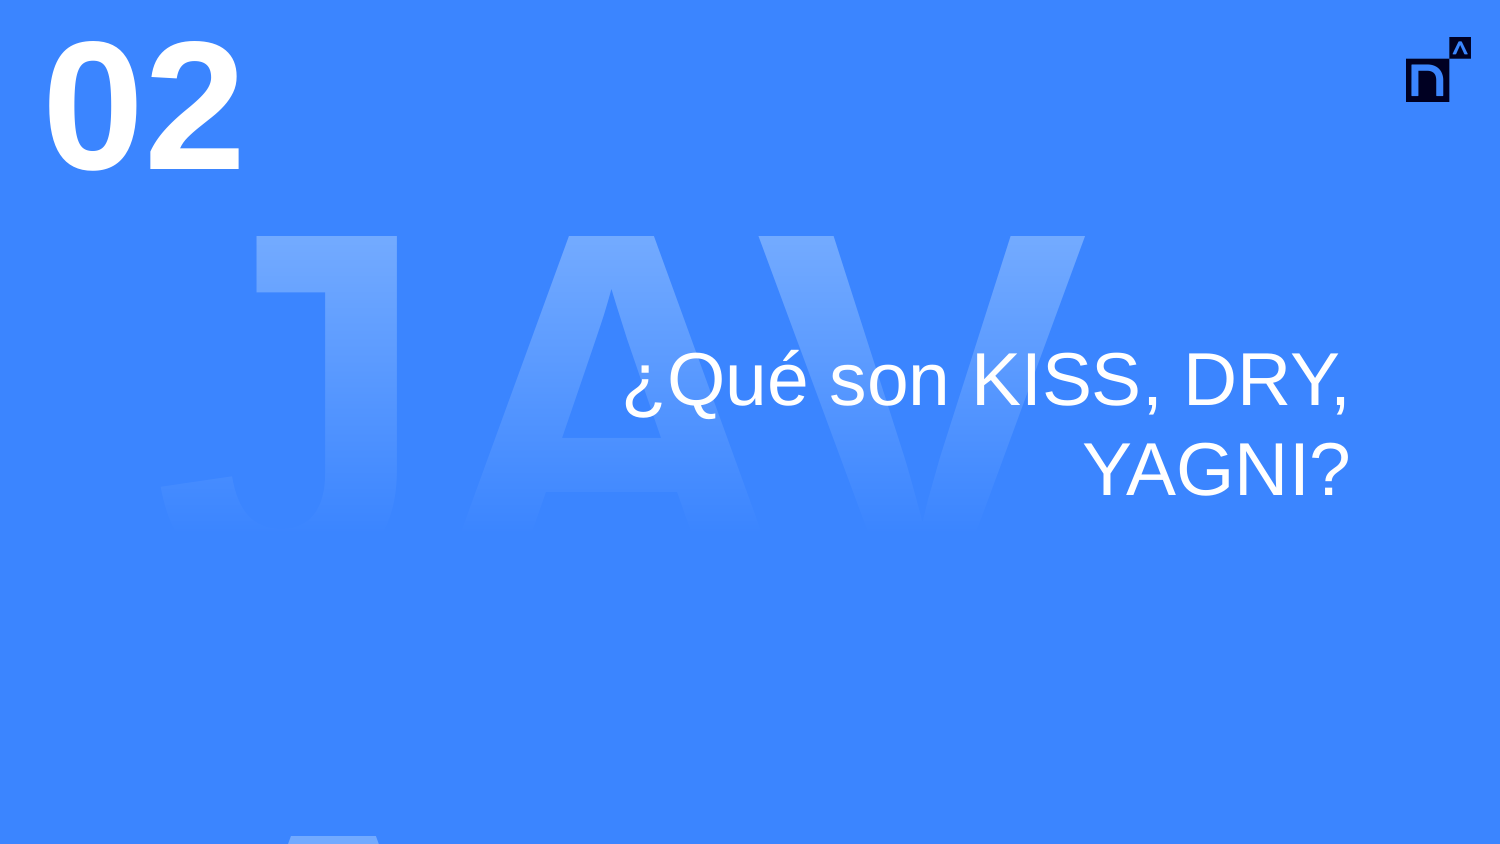

02
JAVA

# ¿Qué son KISS, DRY, YAGNI?